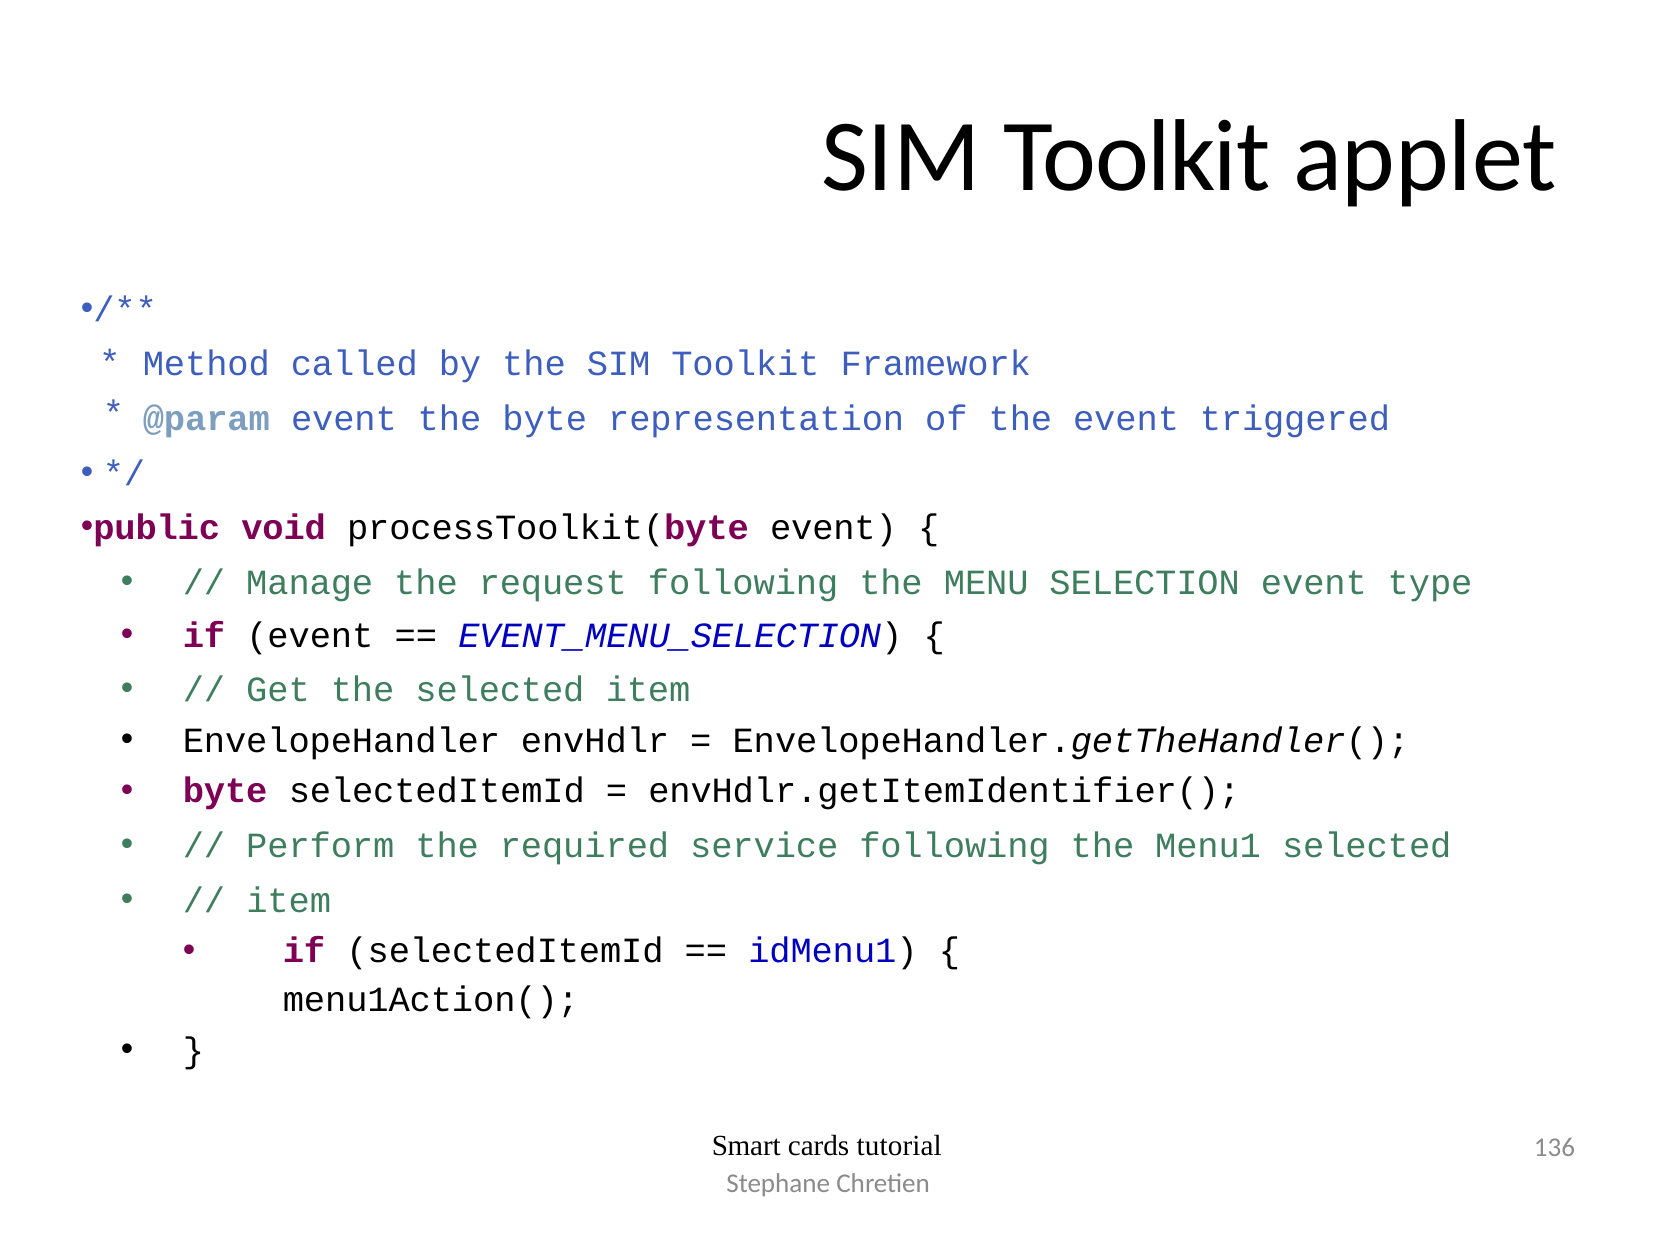

# SIM Toolkit applet
/**
Method called by the SIM Toolkit Framework
@param event the byte representation of the event triggered
*/
public void processToolkit(byte event) {
// Manage the request following the MENU SELECTION event type
if (event == EVENT_MENU_SELECTION) {
// Get the selected item
EnvelopeHandler envHdlr = EnvelopeHandler.getTheHandler();
byte selectedItemId = envHdlr.getItemIdentifier();
// Perform the required service following the Menu1 selected
// item
if (selectedItemId == idMenu1) {  menu1Action();
}
136
Smart cards tutorial
Stephane Chretien